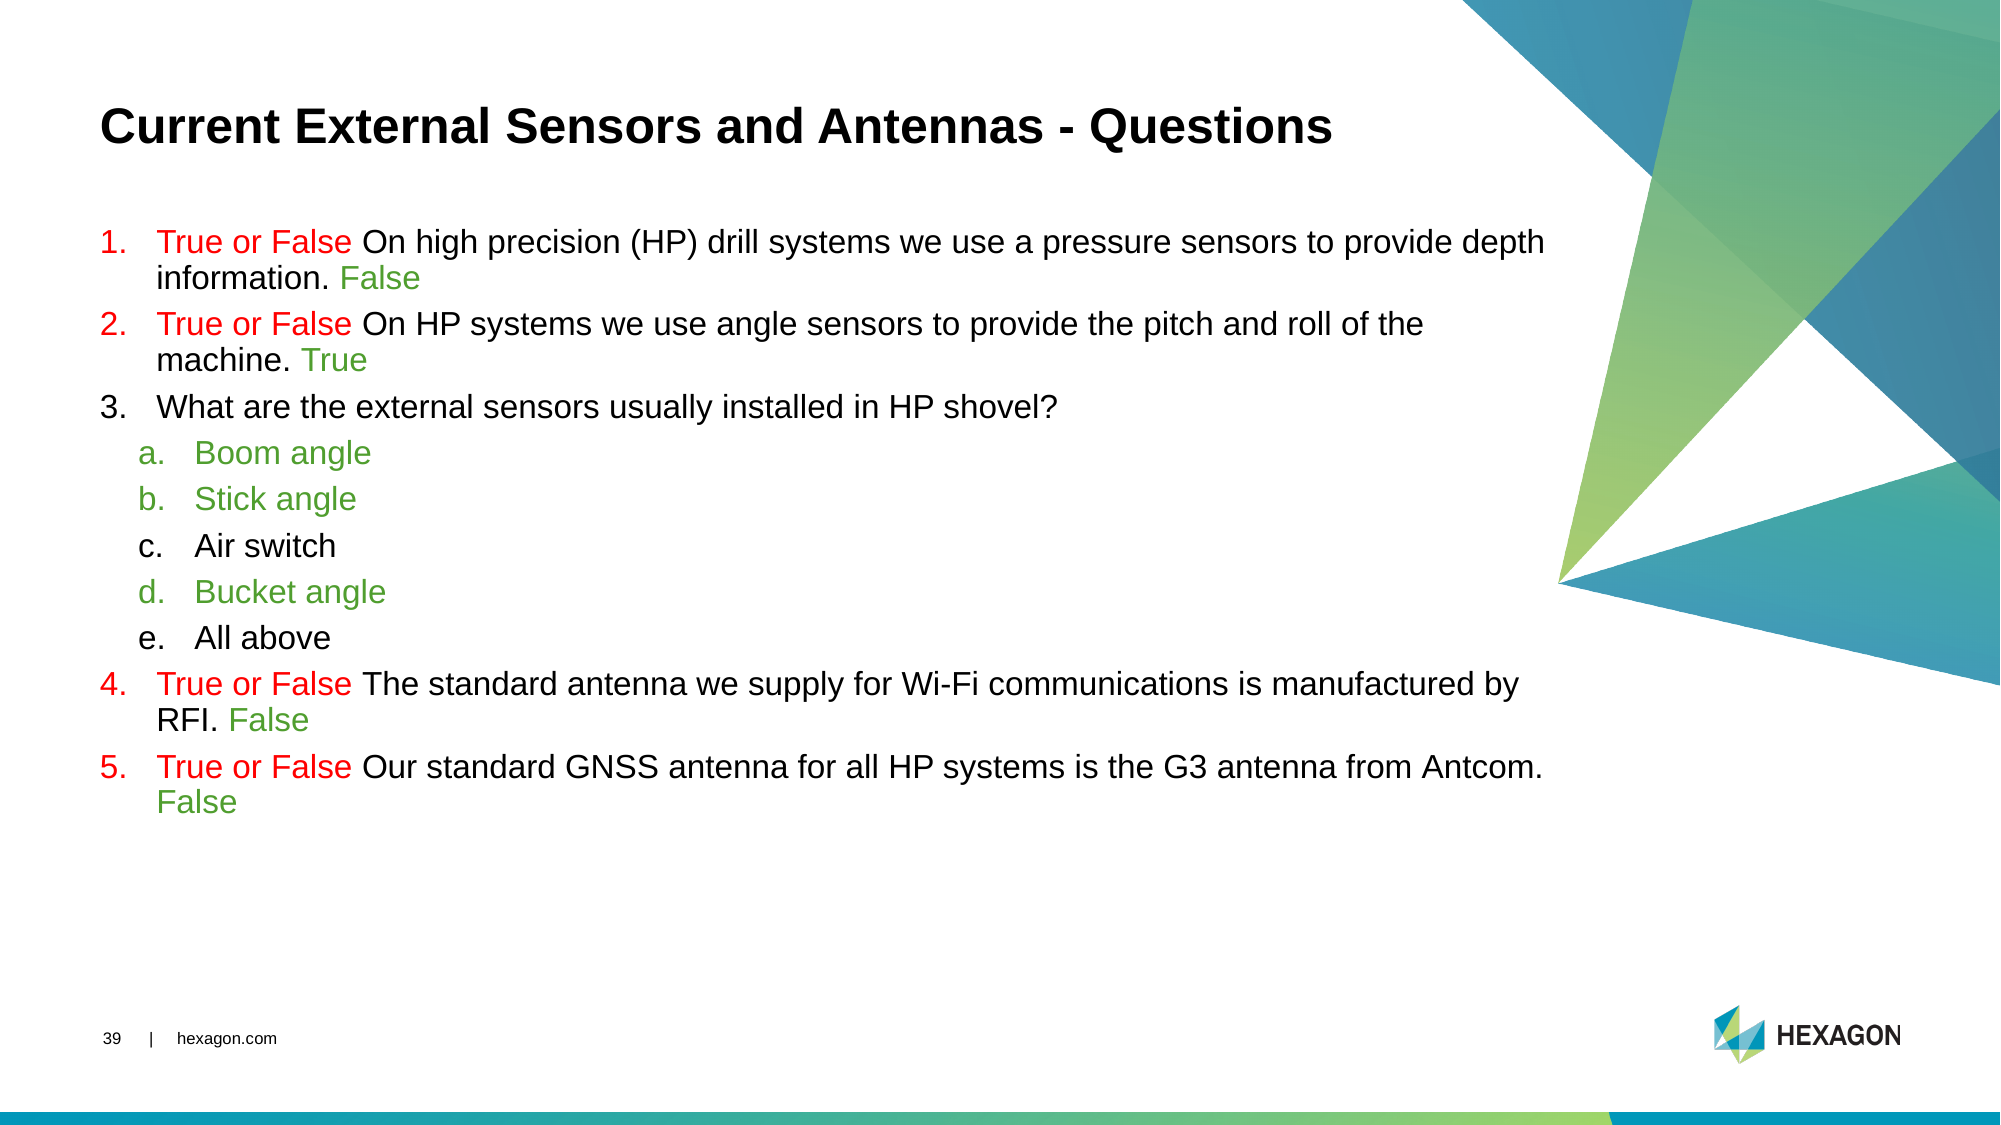

# Current External Sensors and Antennas - Questions

True or False On high precision (HP) drill systems we use a pressure sensors to provide depth information. False
True or False On HP systems we use angle sensors to provide the pitch and roll of the machine. True
What are the external sensors usually installed in HP shovel?
Boom angle
Stick angle
Air switch
Bucket angle
All above
True or False The standard antenna we supply for Wi-Fi communications is manufactured by RFI. False
True or False Our standard GNSS antenna for all HP systems is the G3 antenna from Antcom. False